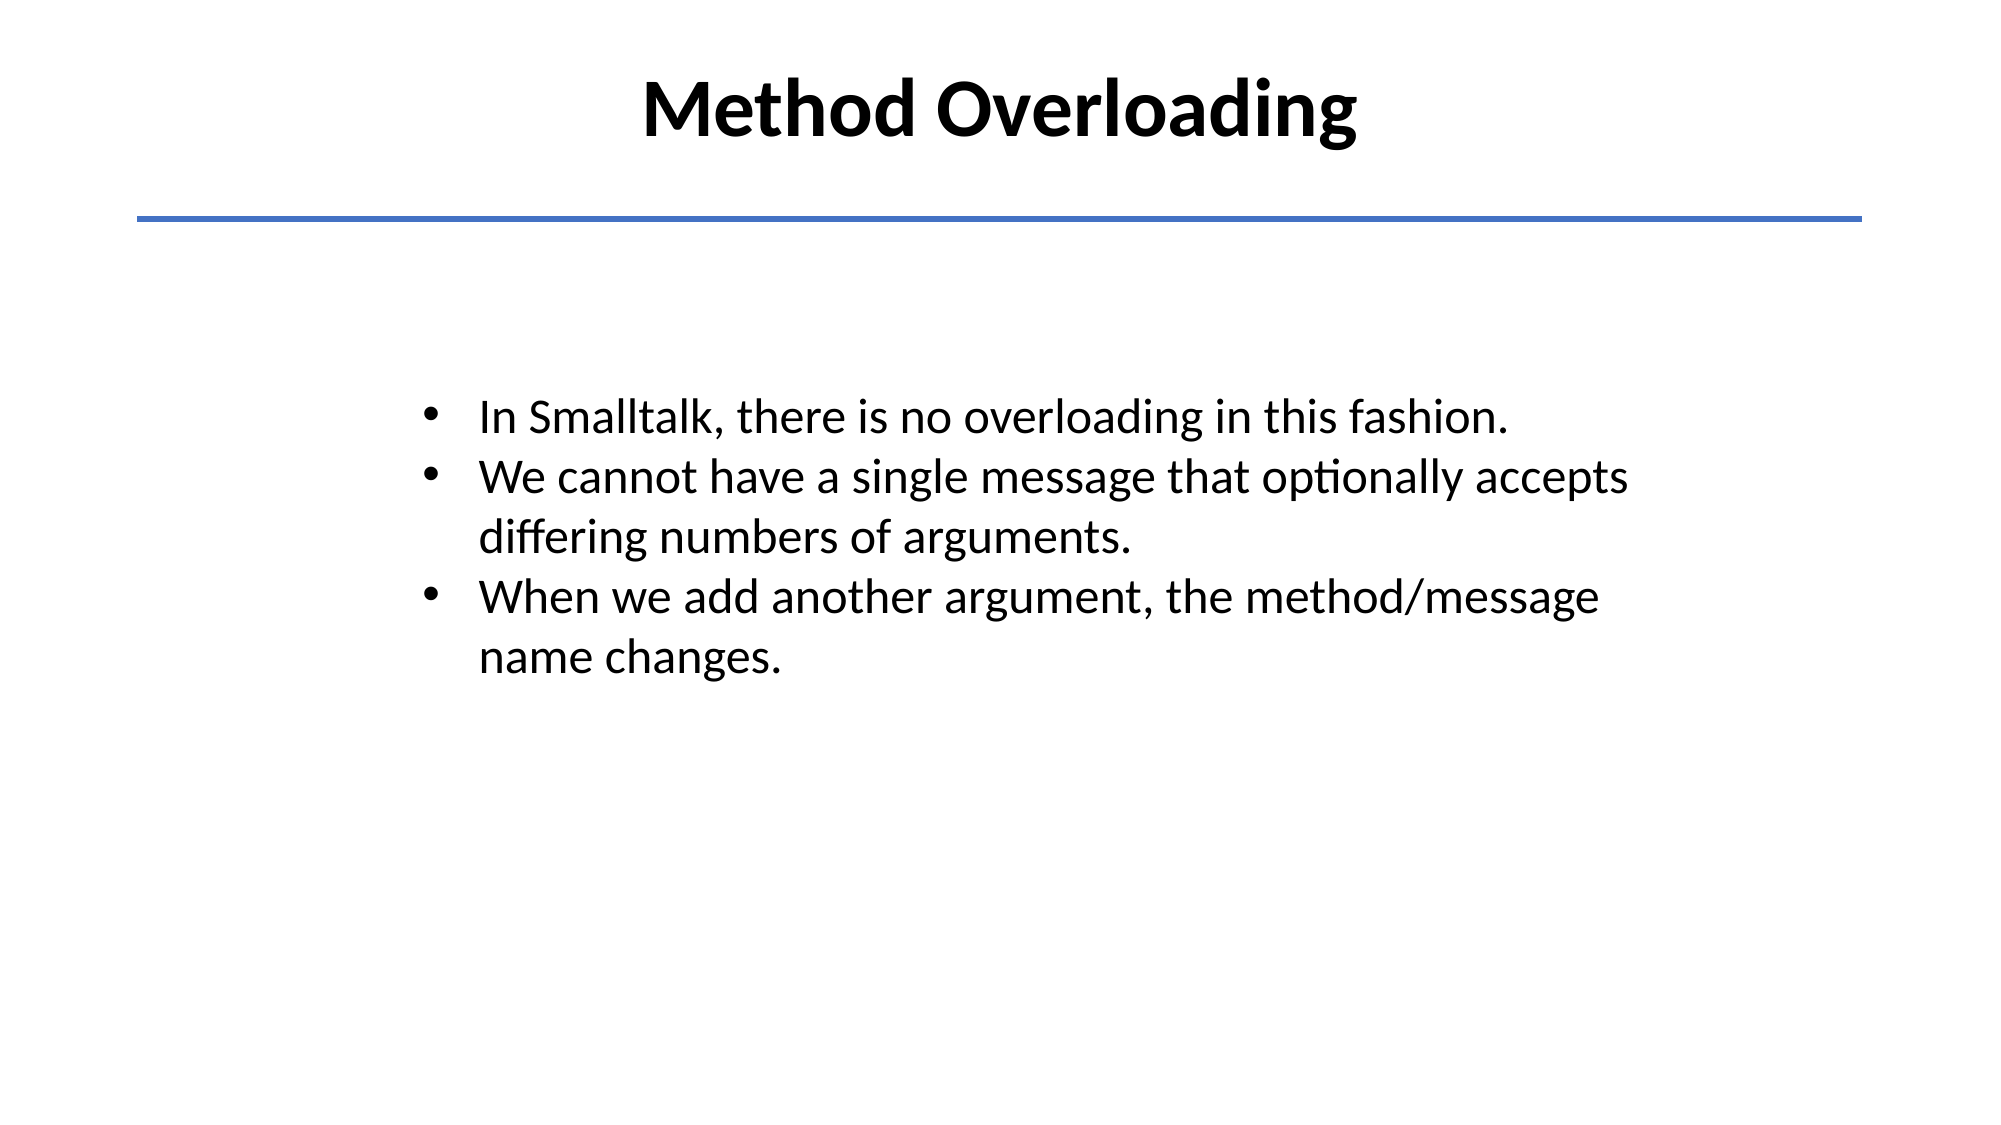

Method Overloading
In Smalltalk, there is no overloading in this fashion.
We cannot have a single message that optionally accepts differing numbers of arguments.
When we add another argument, the method/message name changes.